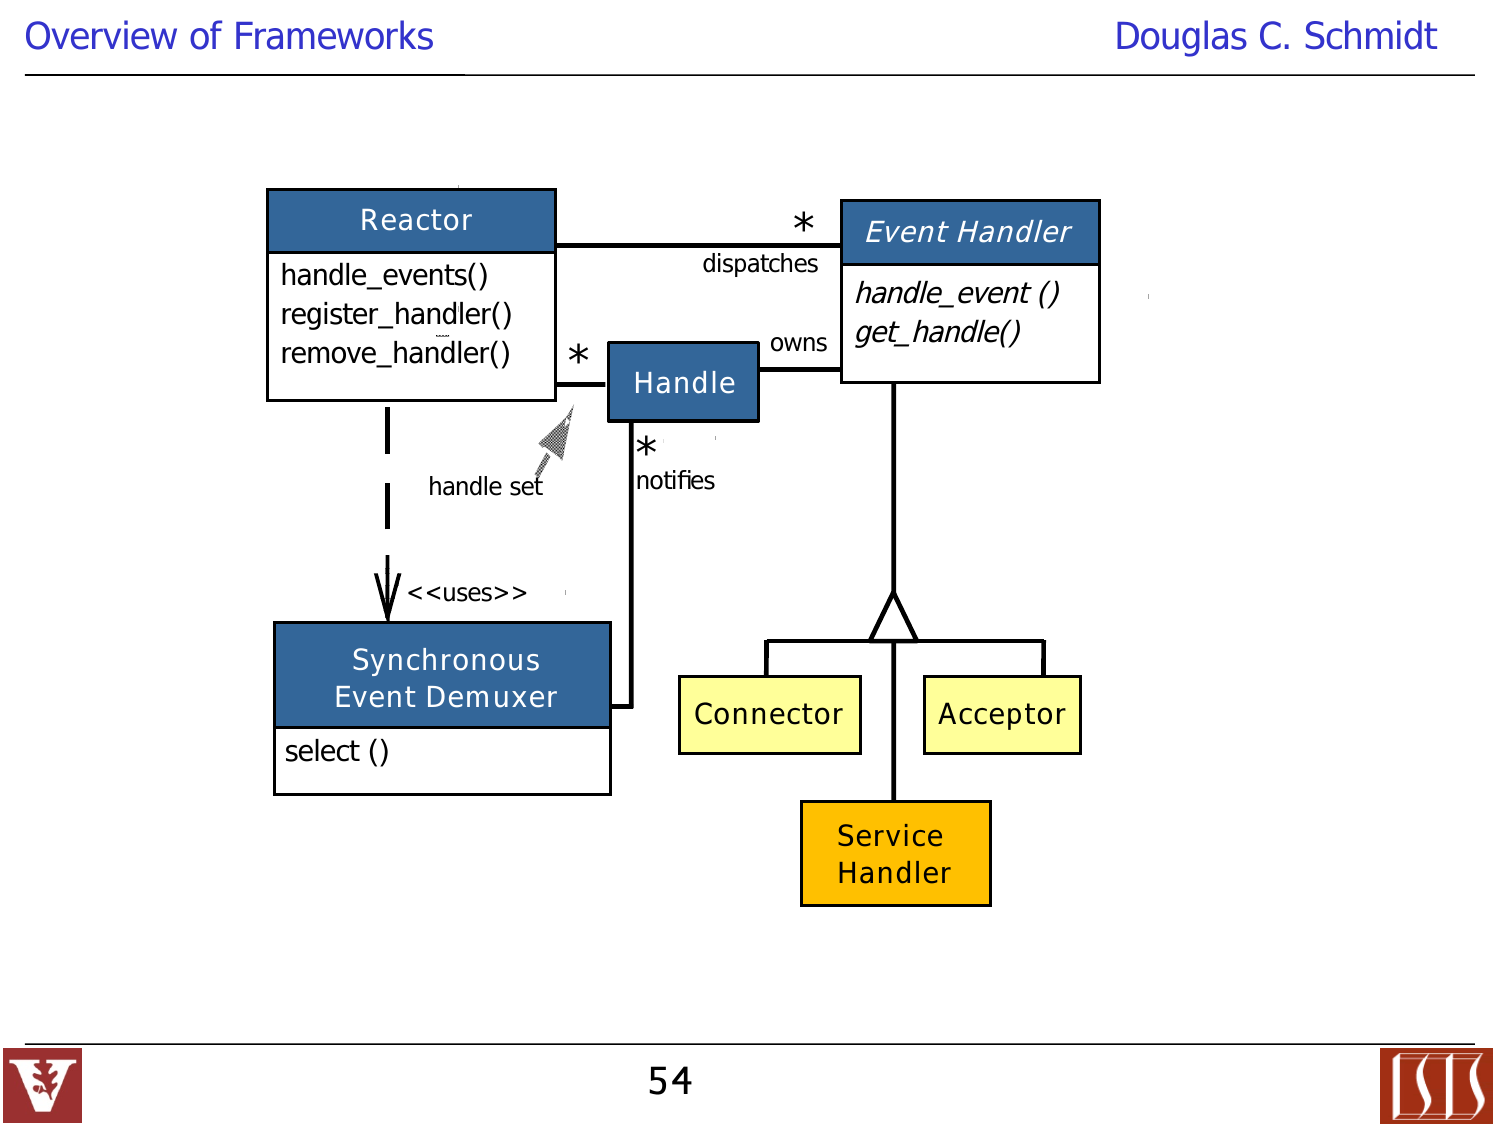

Reactor

*
Event Handler

dispatches
handle_events()
register_handler()
remove_handler()

handle_event ()
get_handle()

owns

*

Handle

*

notifies
handle set

<<uses>>

Synchronous
Event Demuxer

Connector

Acceptor

select ()

Service
Handler